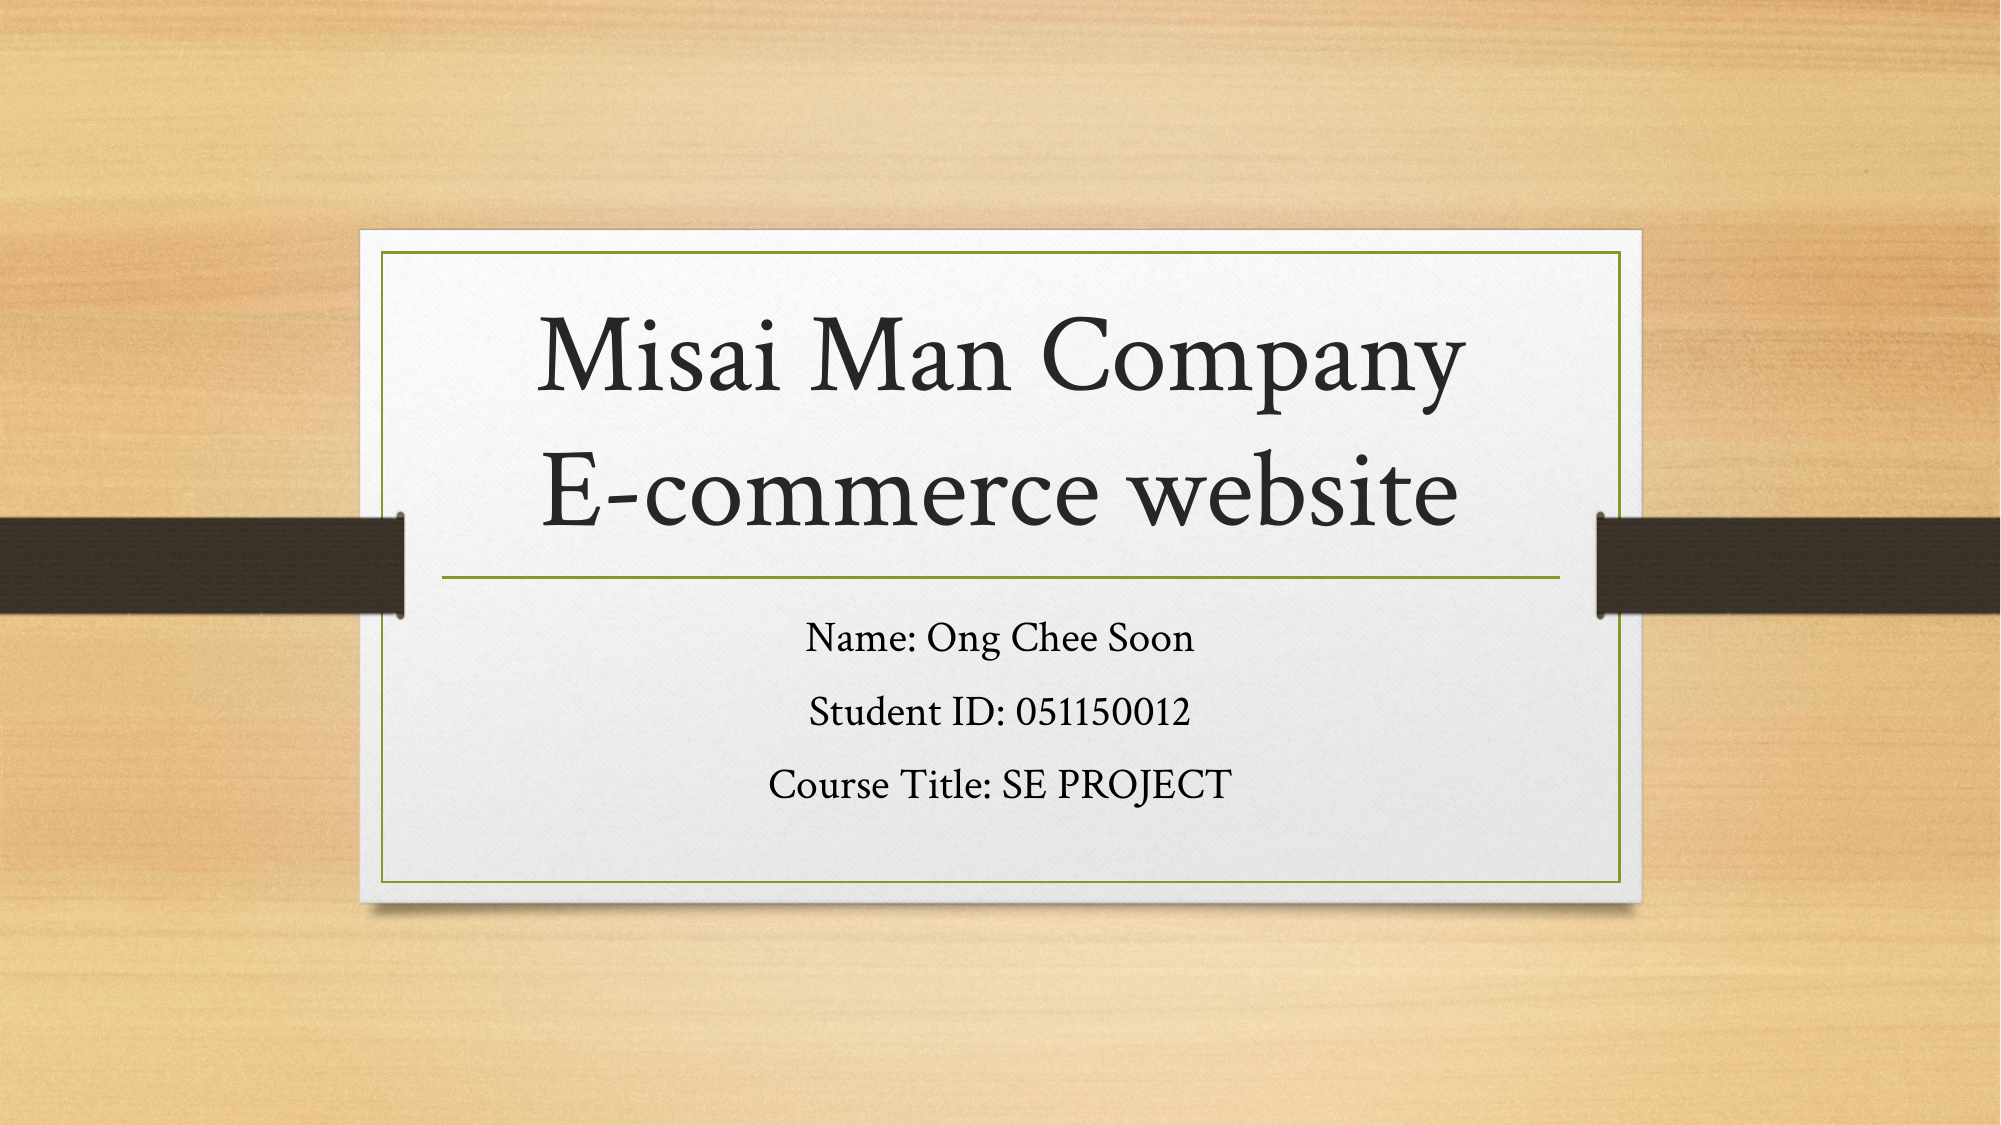

# Misai Man Company E-commerce website
Name: Ong Chee Soon
Student ID: 051150012
Course Title: SE PROJECT